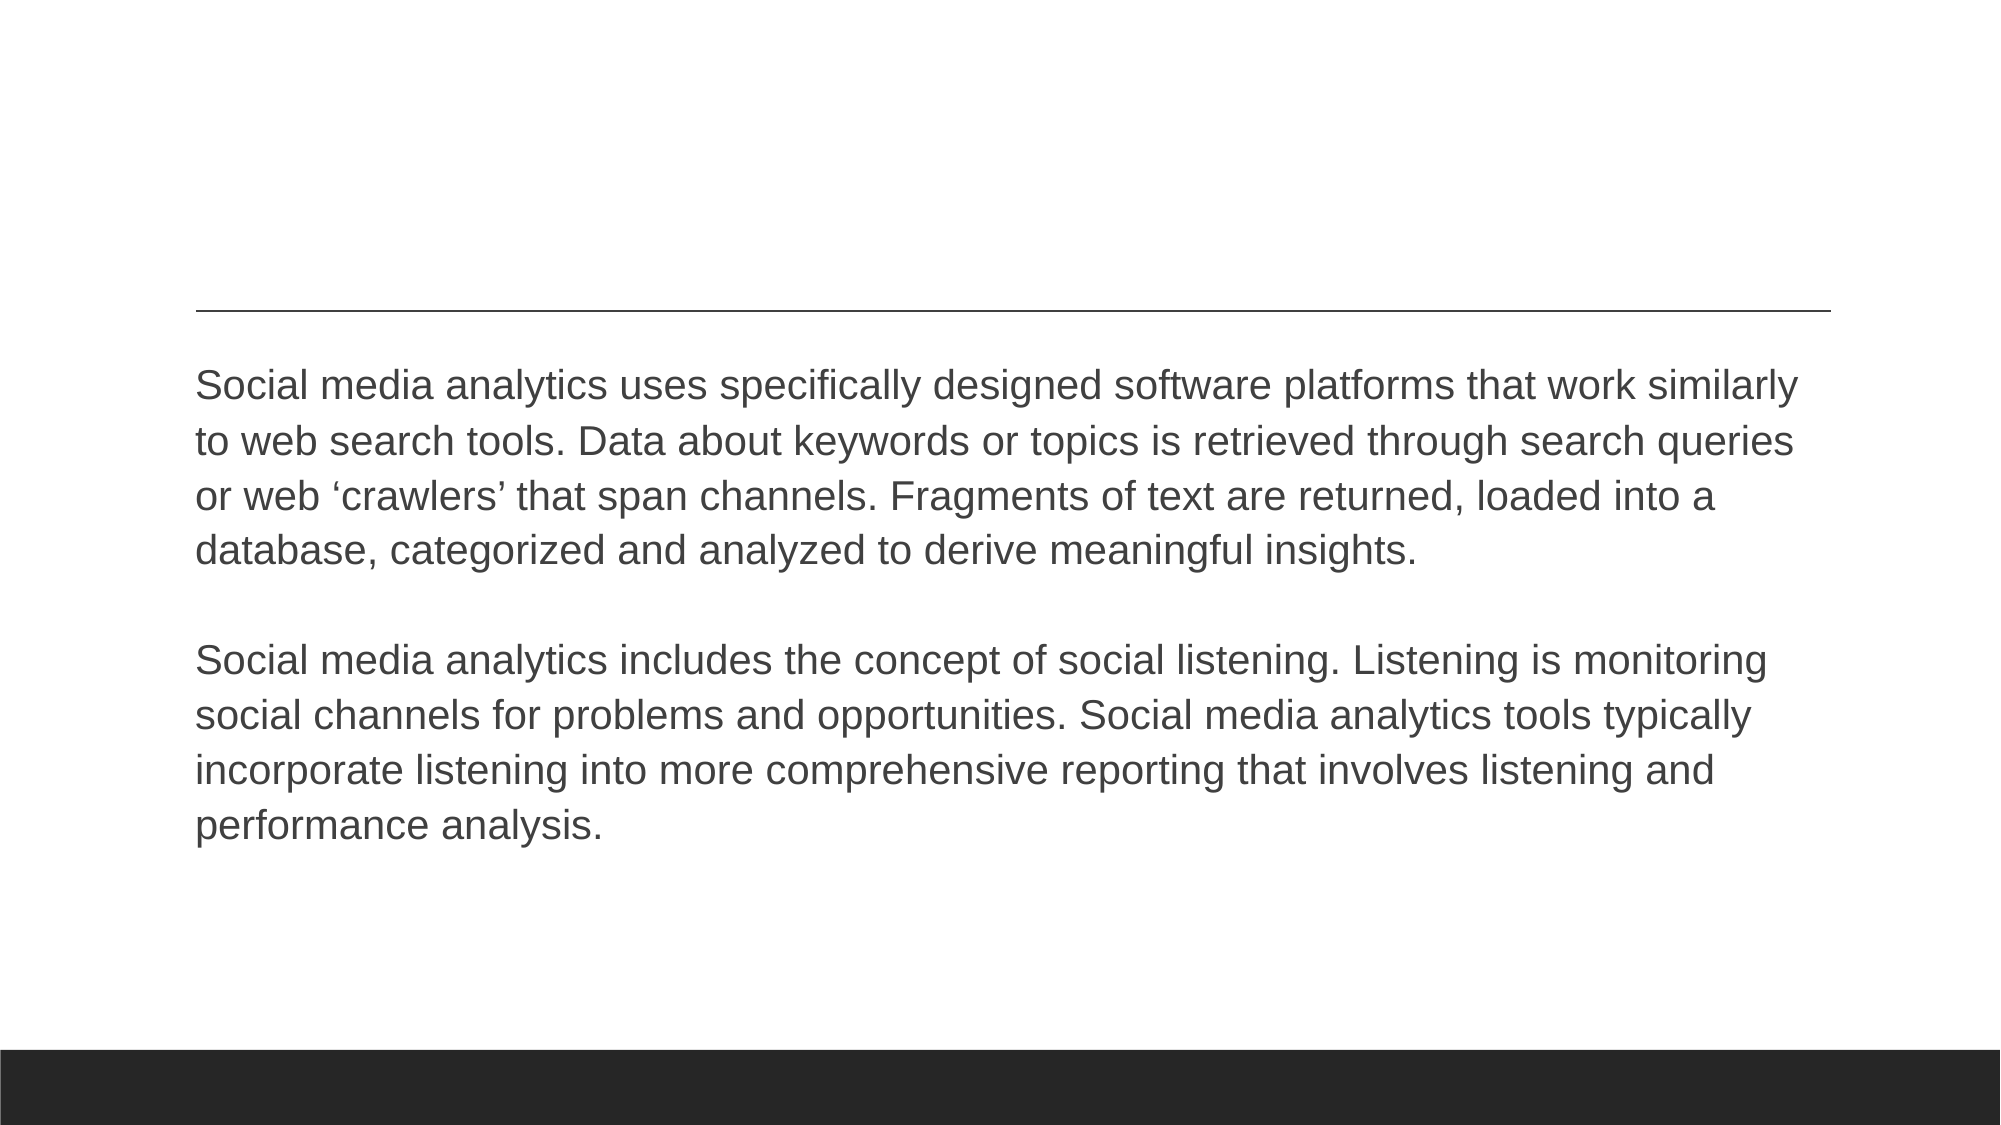

#
Social media analytics uses specifically designed software platforms that work similarly to web search tools. Data about keywords or topics is retrieved through search queries or web ‘crawlers’ that span channels. Fragments of text are returned, loaded into a database, categorized and analyzed to derive meaningful insights.
Social media analytics includes the concept of social listening. Listening is monitoring social channels for problems and opportunities. Social media analytics tools typically incorporate listening into more comprehensive reporting that involves listening and performance analysis.